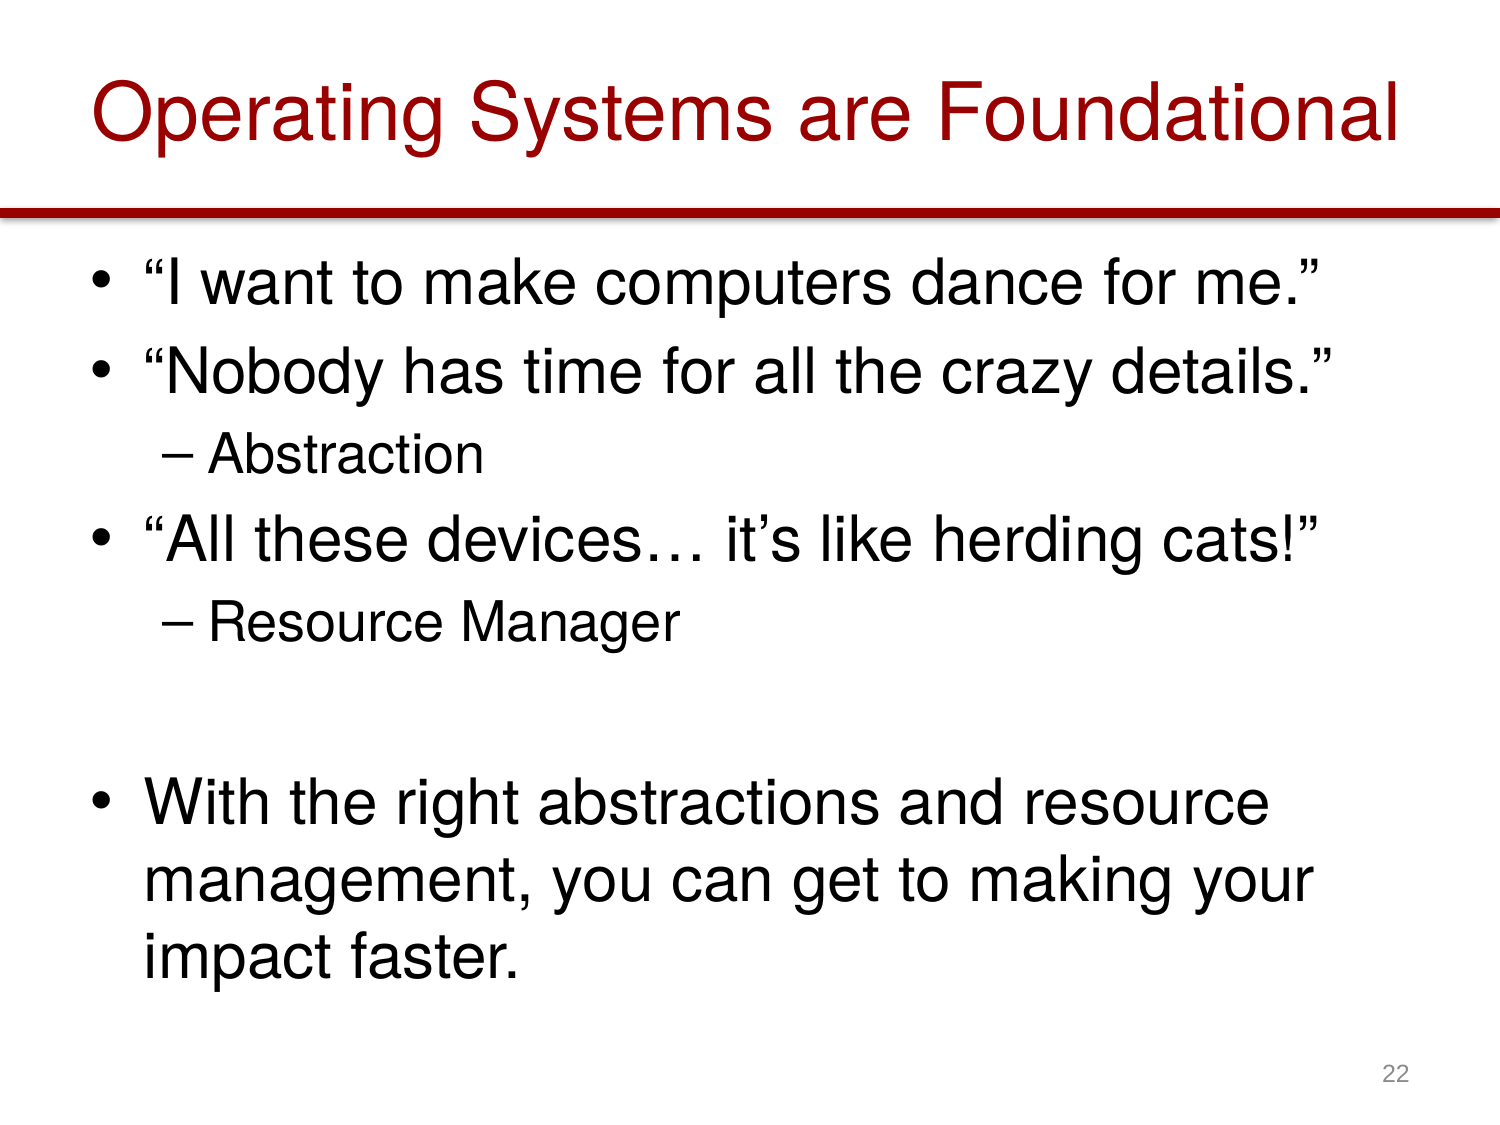

# Operating Systems are Foundational
“I want to make computers dance for me.”
“Nobody has time for all the crazy details.”
Abstraction
“All these devices… it’s like herding cats!”
Resource Manager

With the right abstractions and resource management, you can get to making your impact faster.
22